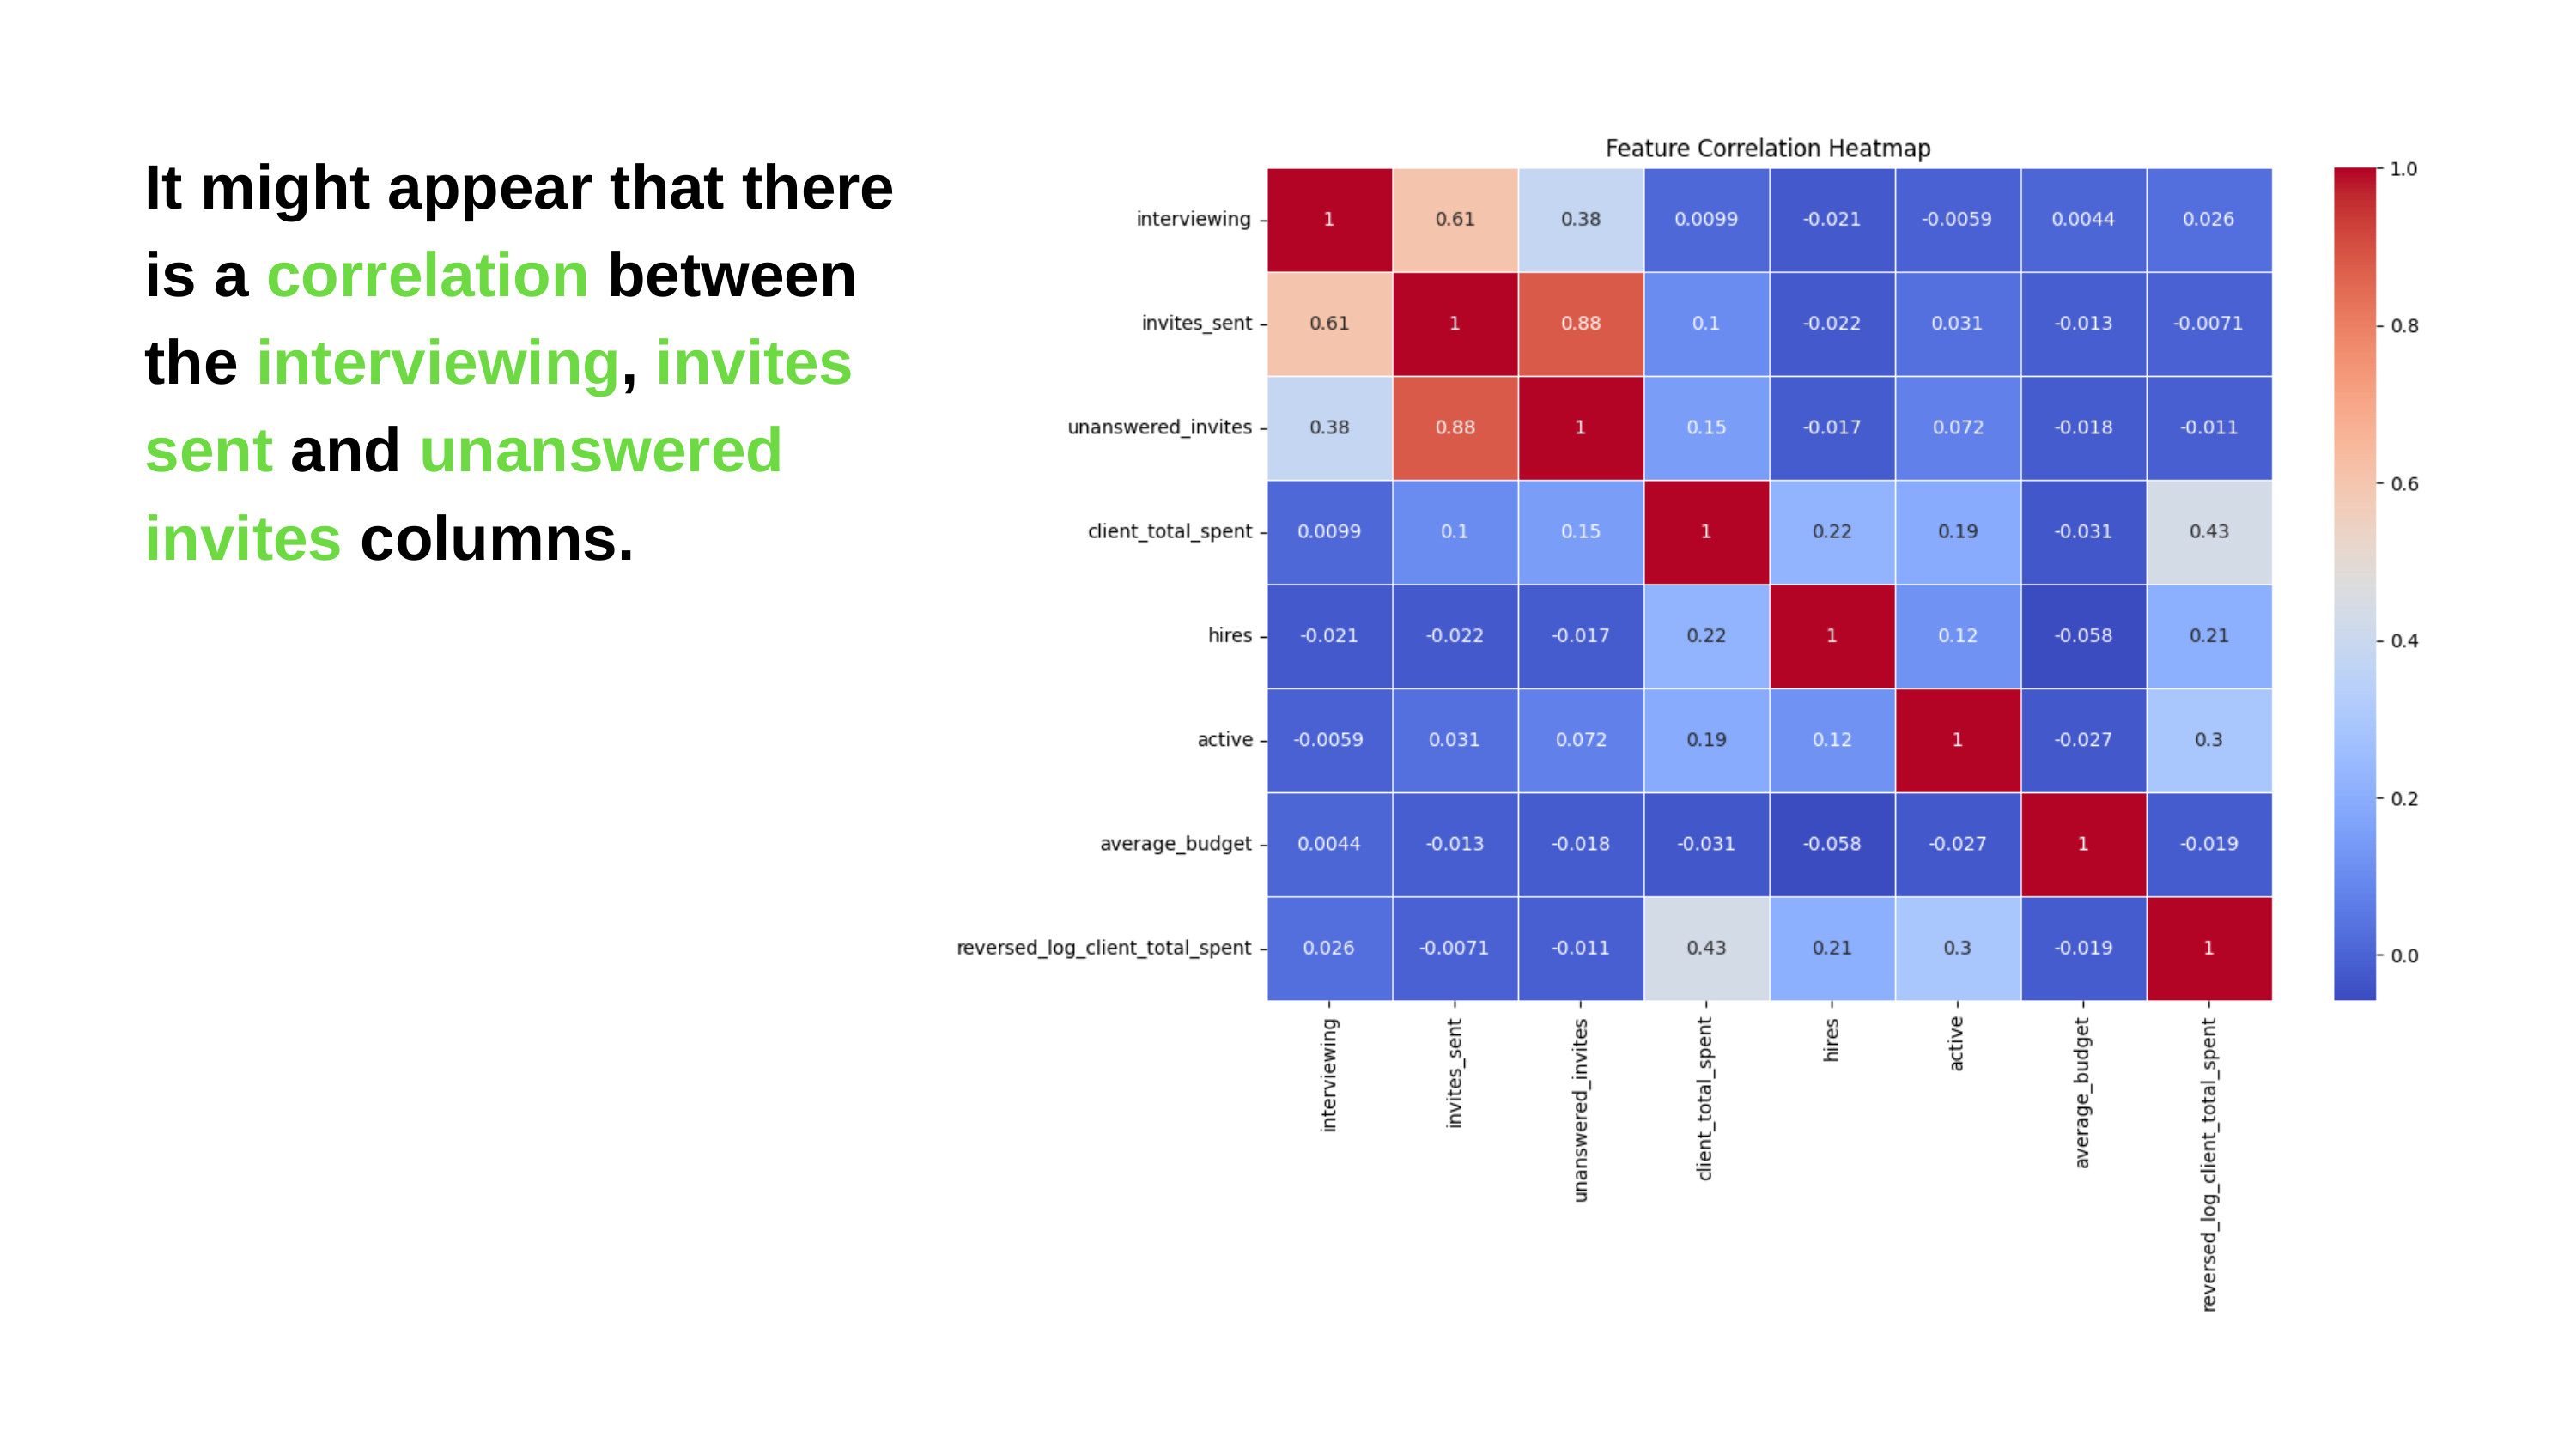

It might appear that there is a correlation between the interviewing, invites sent and unanswered invites columns.